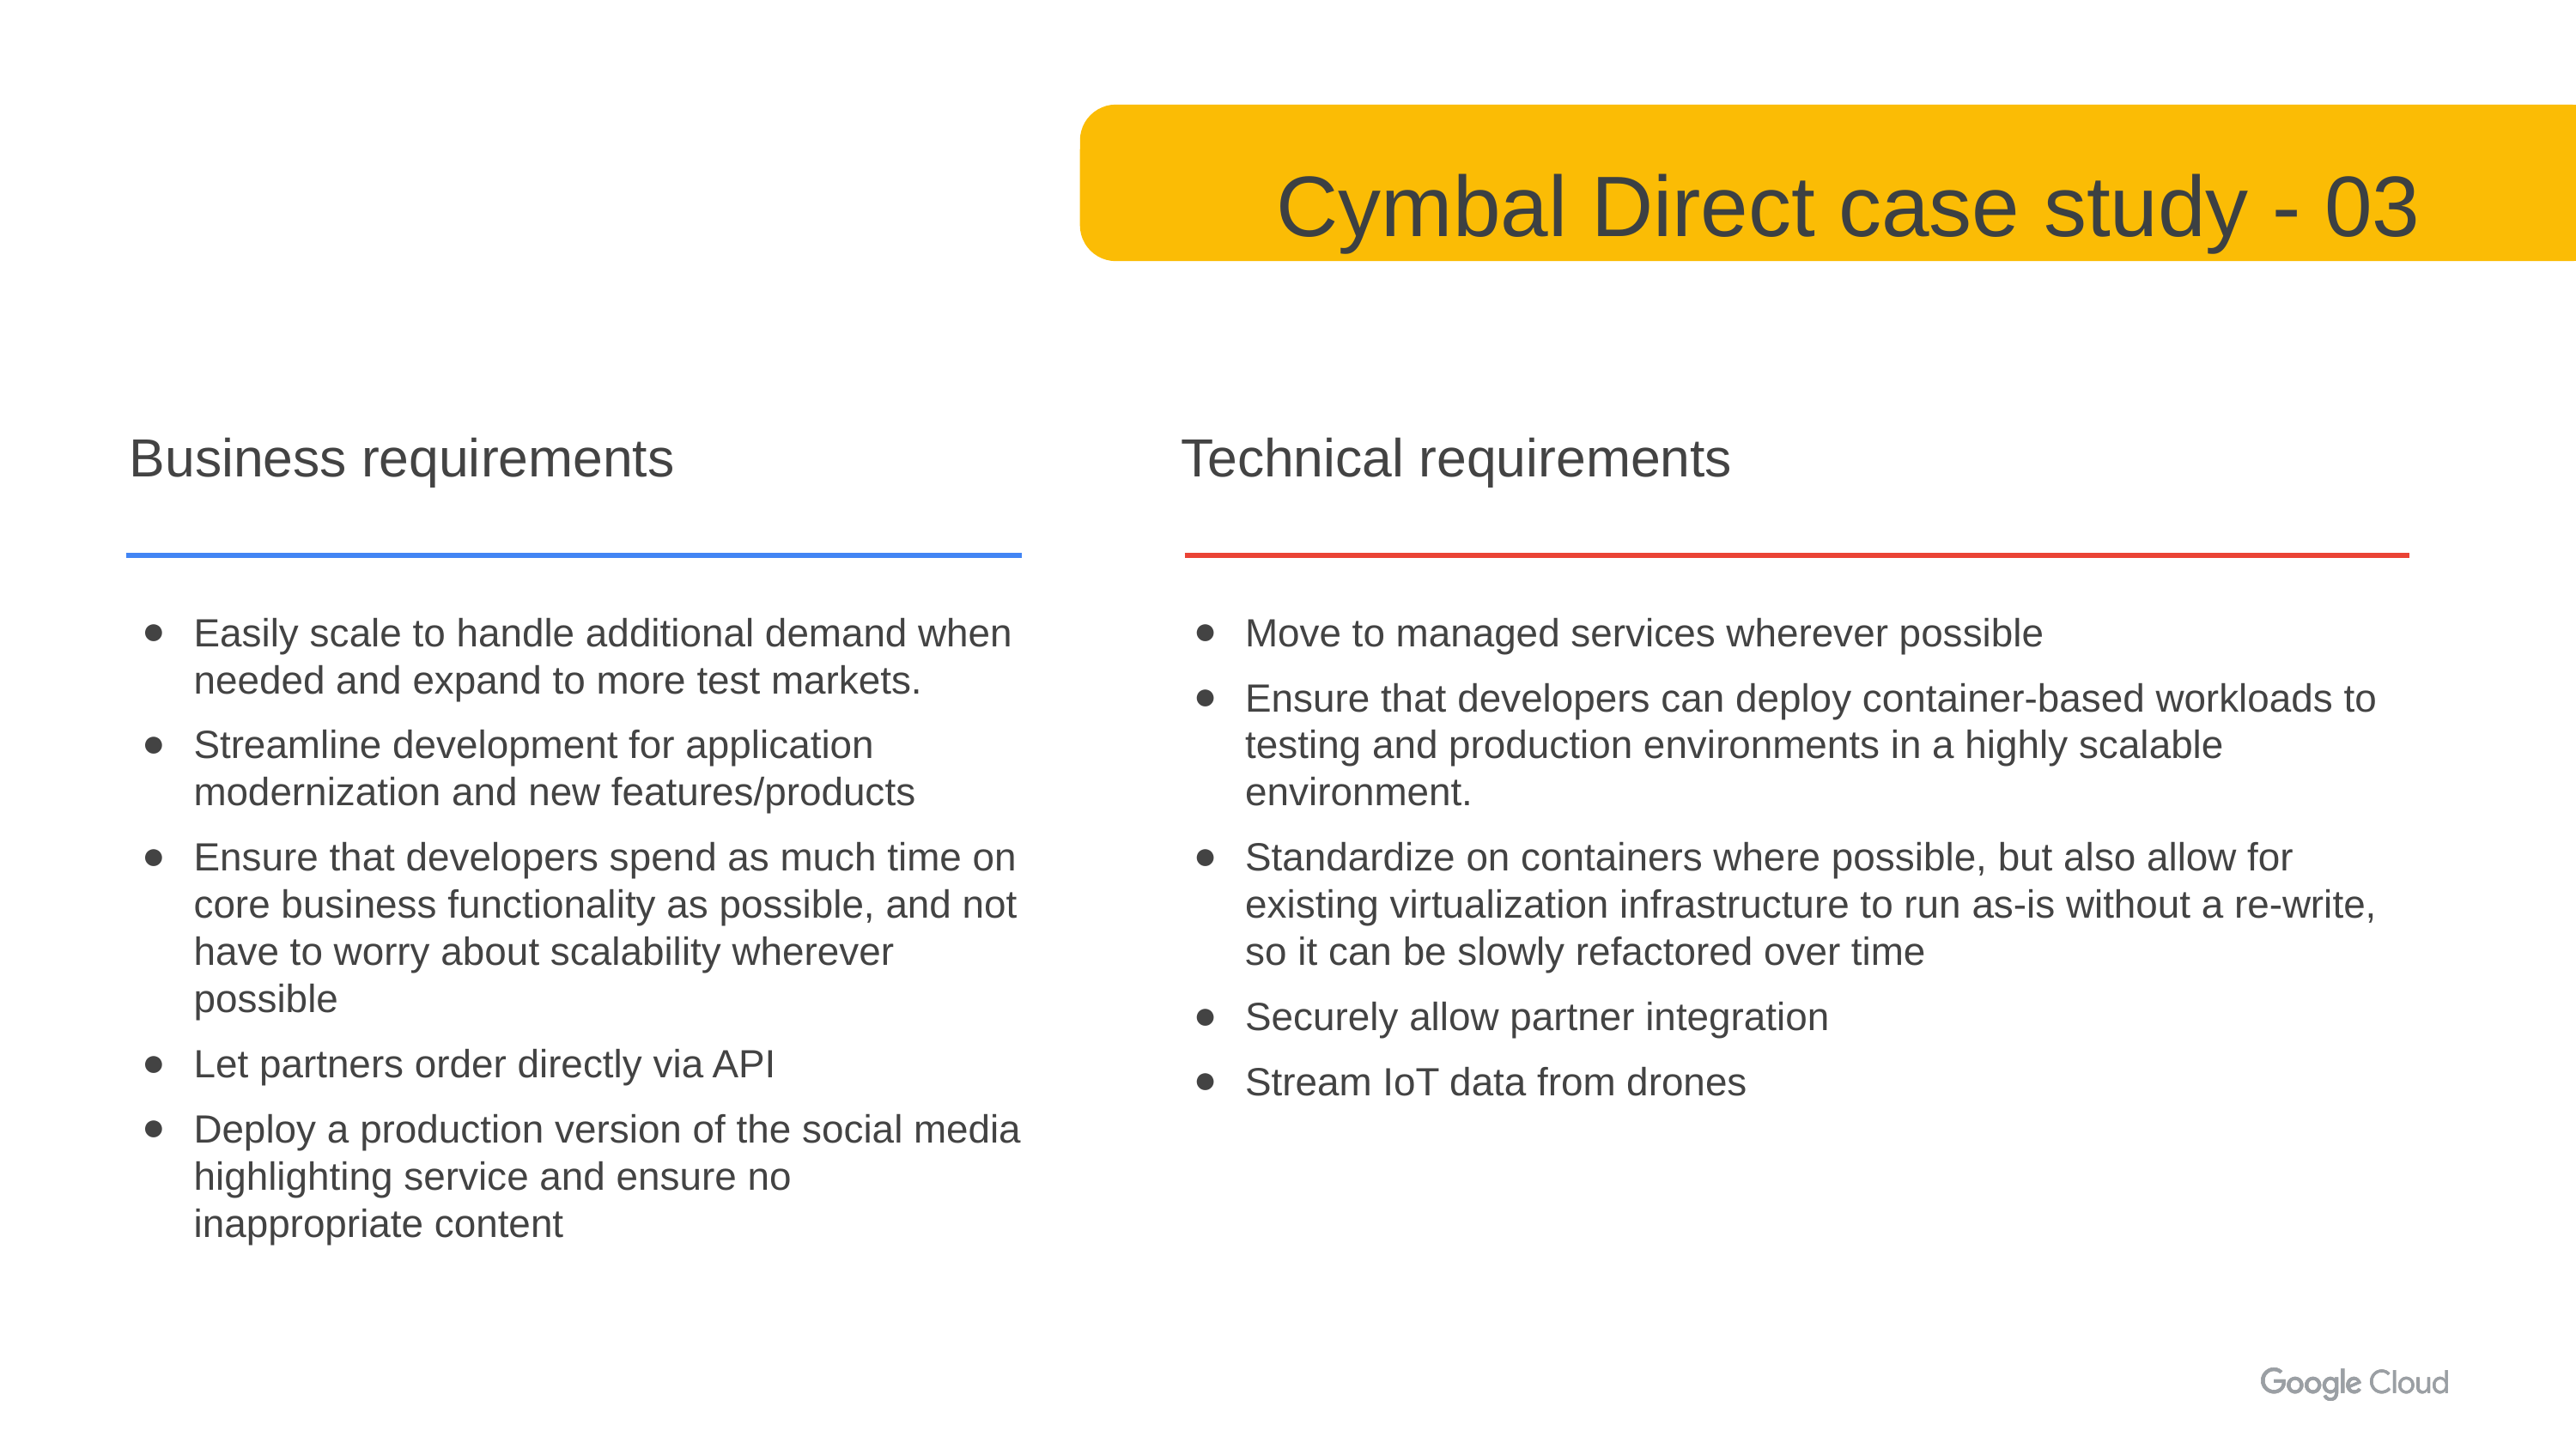

Dress4Win case study - 03
Cymbal Direct case study - 03

Business requirements
Technical requirements
Easily scale to handle additional demand when needed and expand to more test markets.
Streamline development for application modernization and new features/products
Ensure that developers spend as much time on core business functionality as possible, and not have to worry about scalability wherever possible
Let partners order directly via API
Deploy a production version of the social media highlighting service and ensure no inappropriate content
Move to managed services wherever possible
Ensure that developers can deploy container-based workloads to testing and production environments in a highly scalable environment.
Standardize on containers where possible, but also allow for existing virtualization infrastructure to run as-is without a re-write, so it can be slowly refactored over time
Securely allow partner integration
Stream IoT data from drones